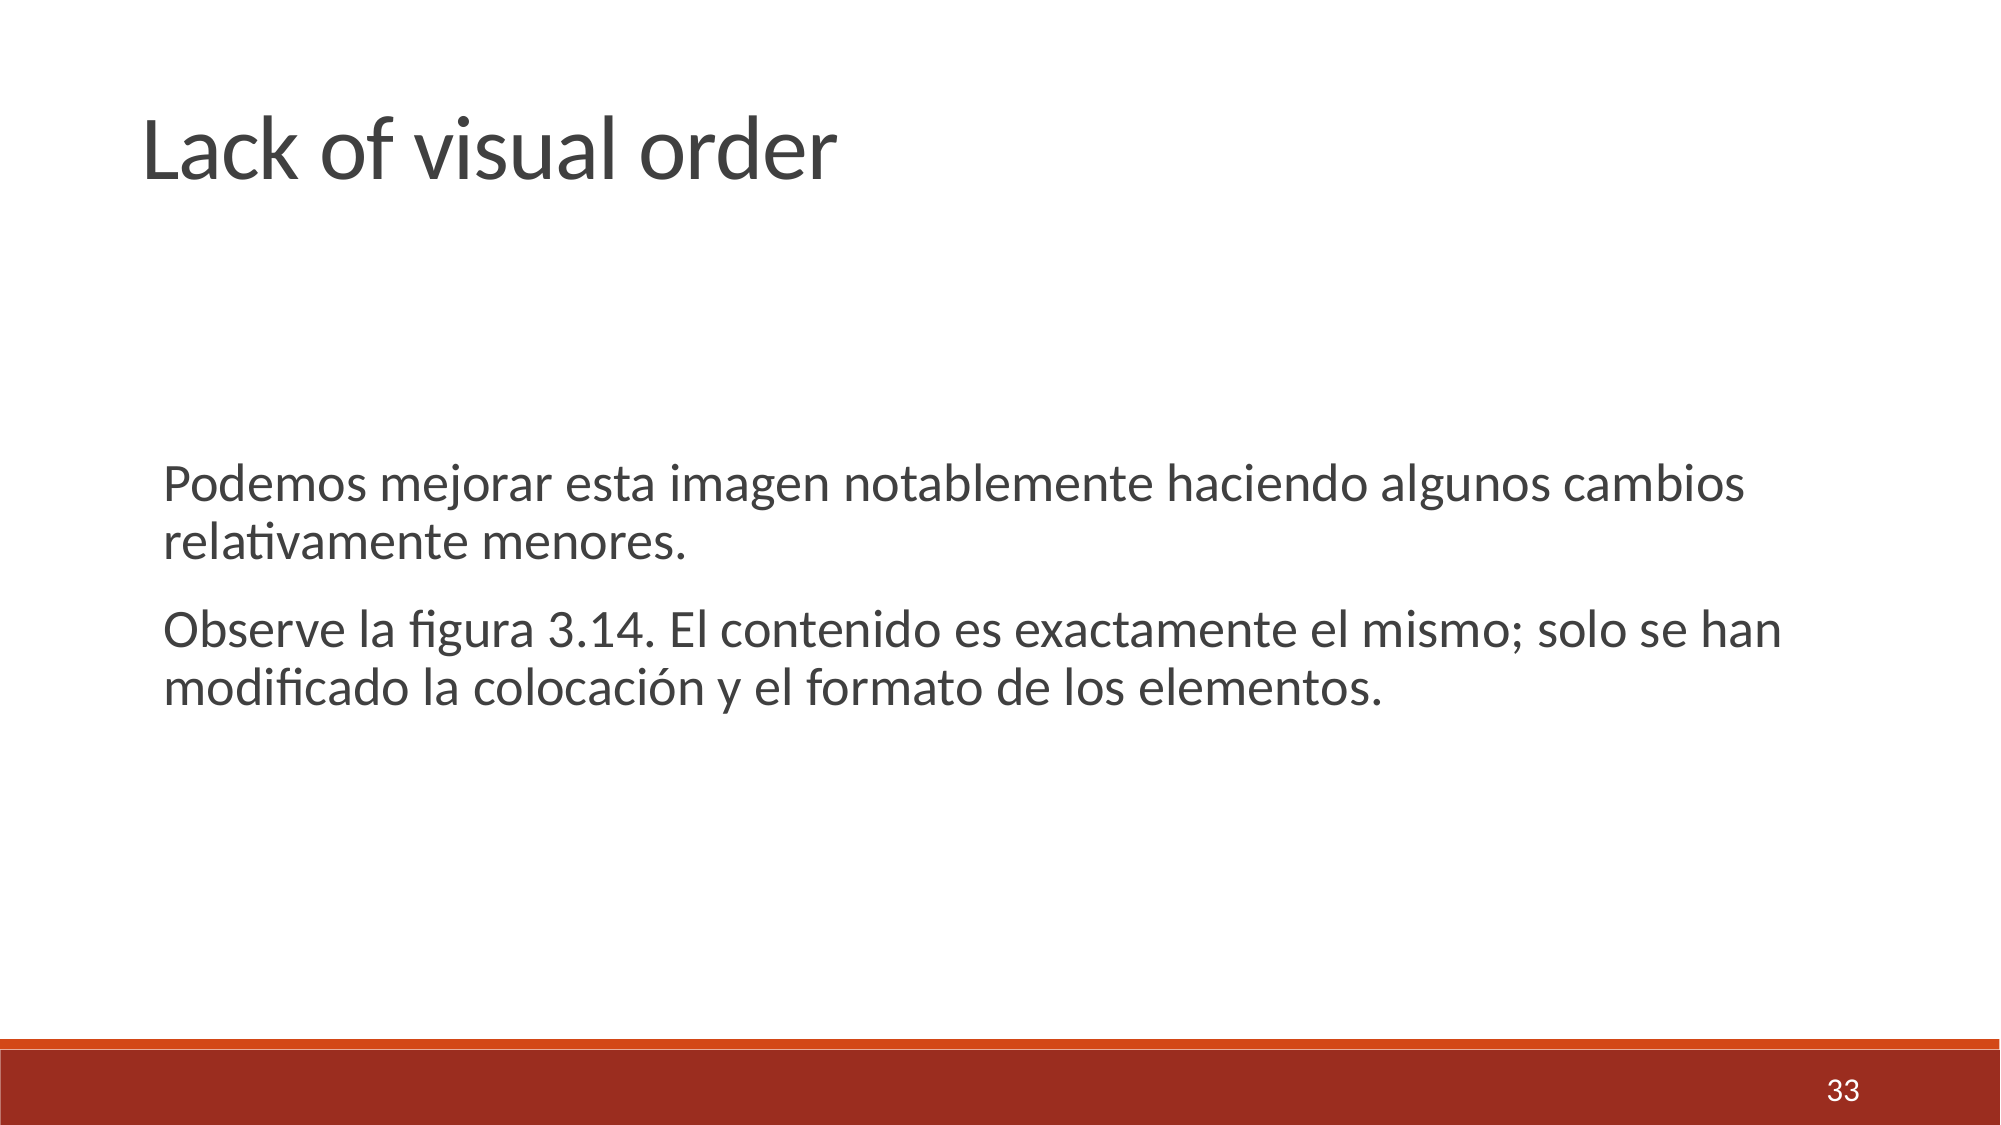

Lack of visual order
Podemos mejorar esta imagen notablemente haciendo algunos cambios relativamente menores.
Observe la figura 3.14. El contenido es exactamente el mismo; solo se han modificado la colocación y el formato de los elementos.
33